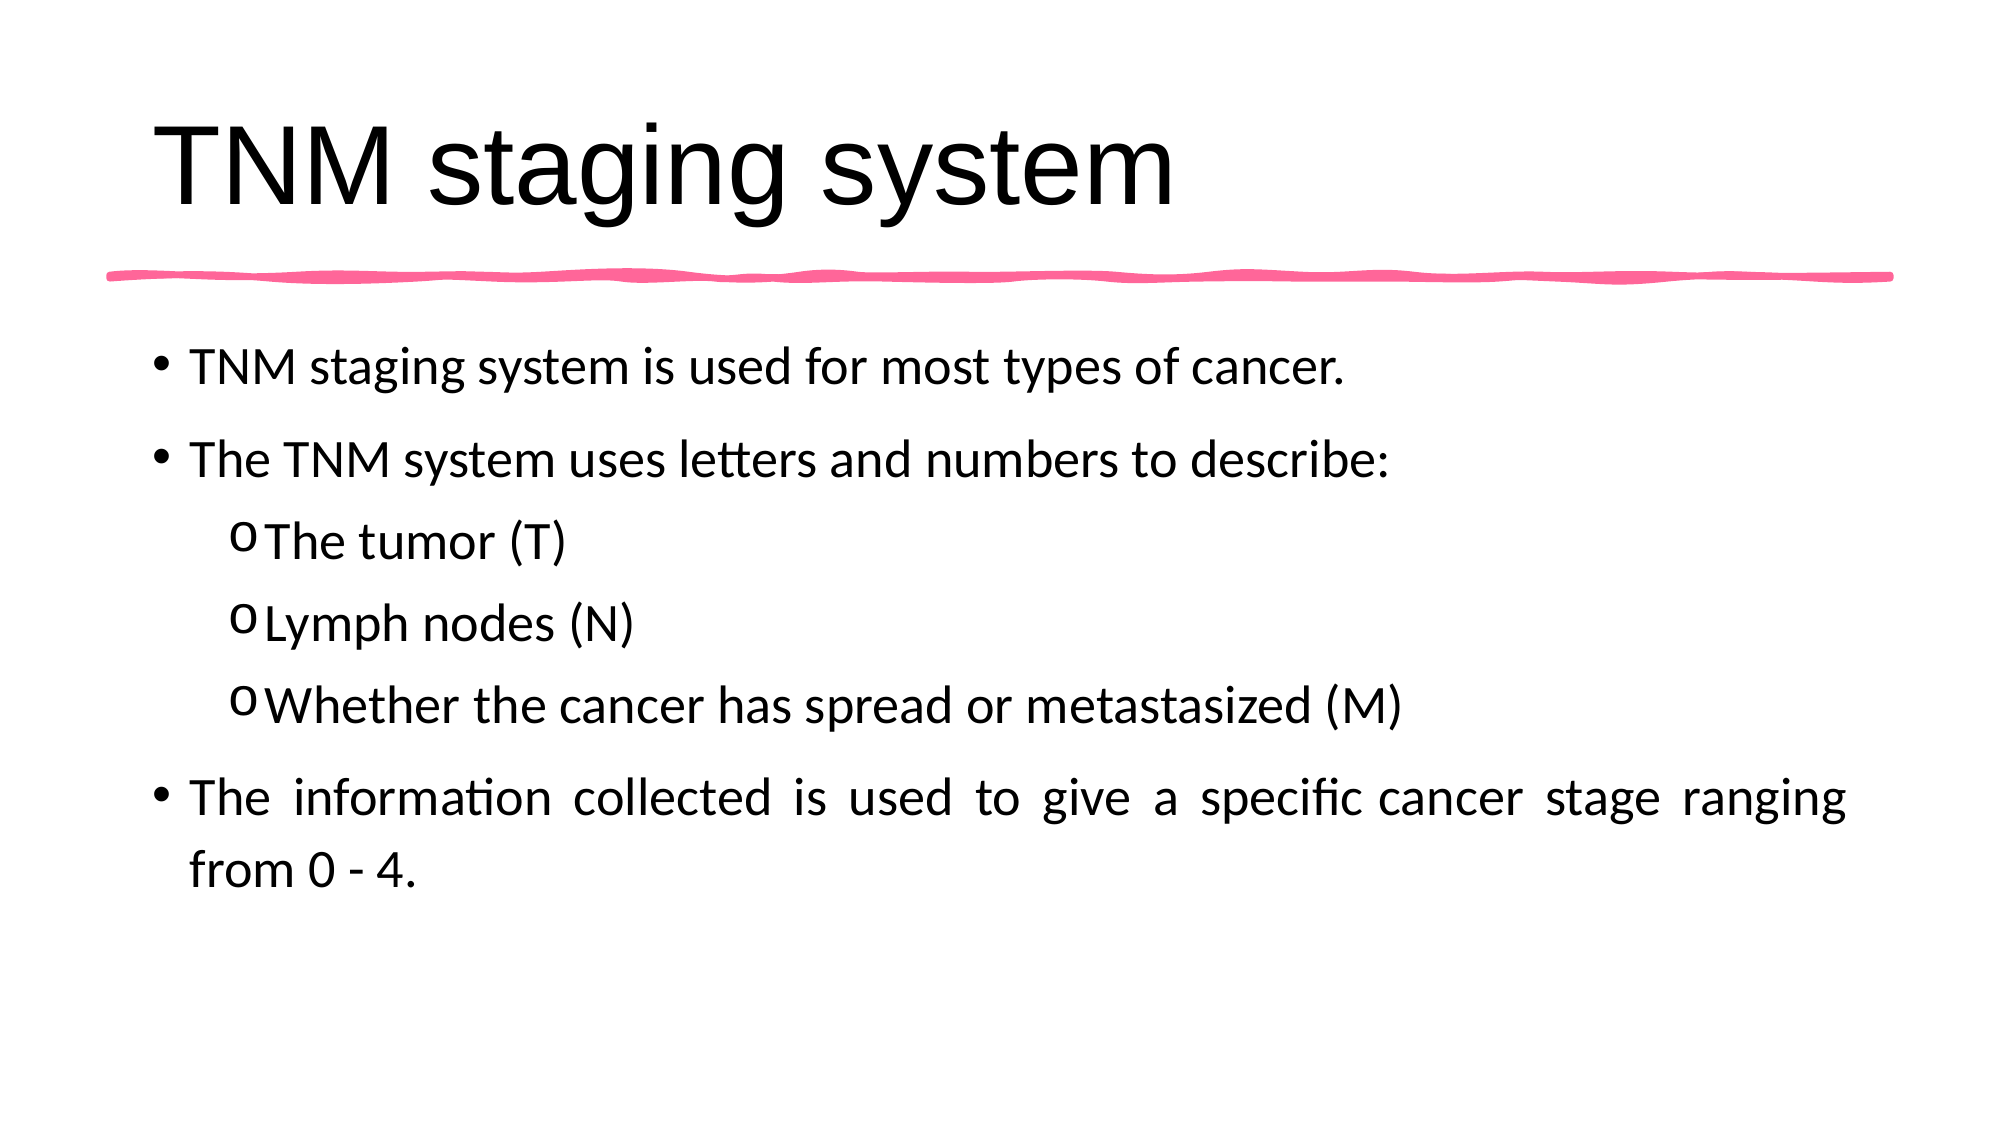

# TNM staging system

TNM staging system is used for most types of cancer.
The TNM system uses letters and numbers to describe:
The tumor (T)
Lymph nodes (N)
Whether the cancer has spread or metastasized (M)
The information collected is used to give a specific cancer stage ranging from 0 - 4.